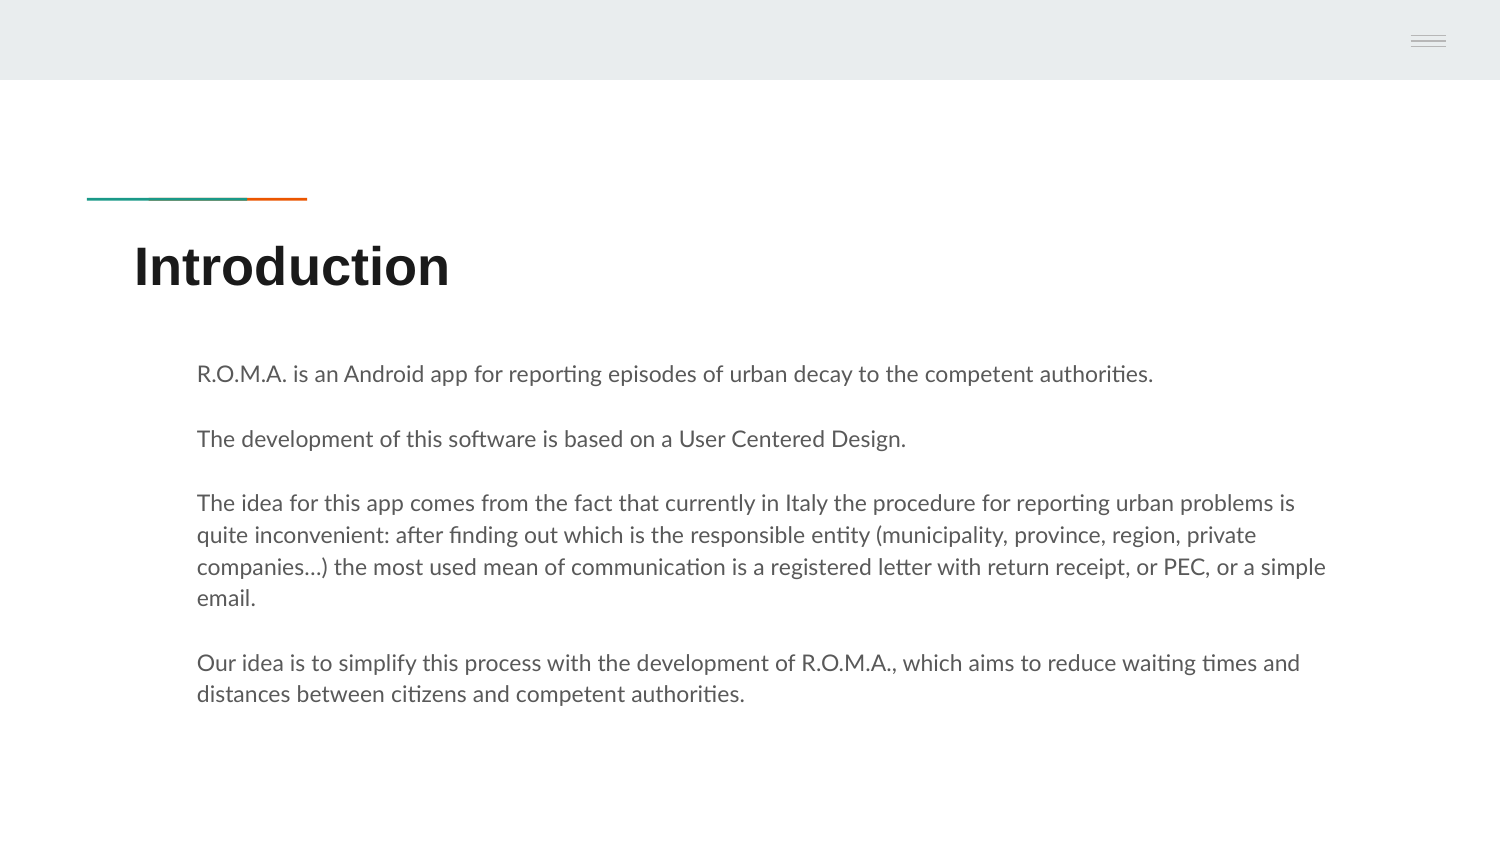

# Introduction
R.O.M.A. is an Android app for reporting episodes of urban decay to the competent authorities.
The development of this software is based on a User Centered Design.
The idea for this app comes from the fact that currently in Italy the procedure for reporting urban problems is quite inconvenient: after finding out which is the responsible entity (municipality, province, region, private companies…) the most used mean of communication is a registered letter with return receipt, or PEC, or a simple email.
Our idea is to simplify this process with the development of R.O.M.A., which aims to reduce waiting times and distances between citizens and competent authorities.